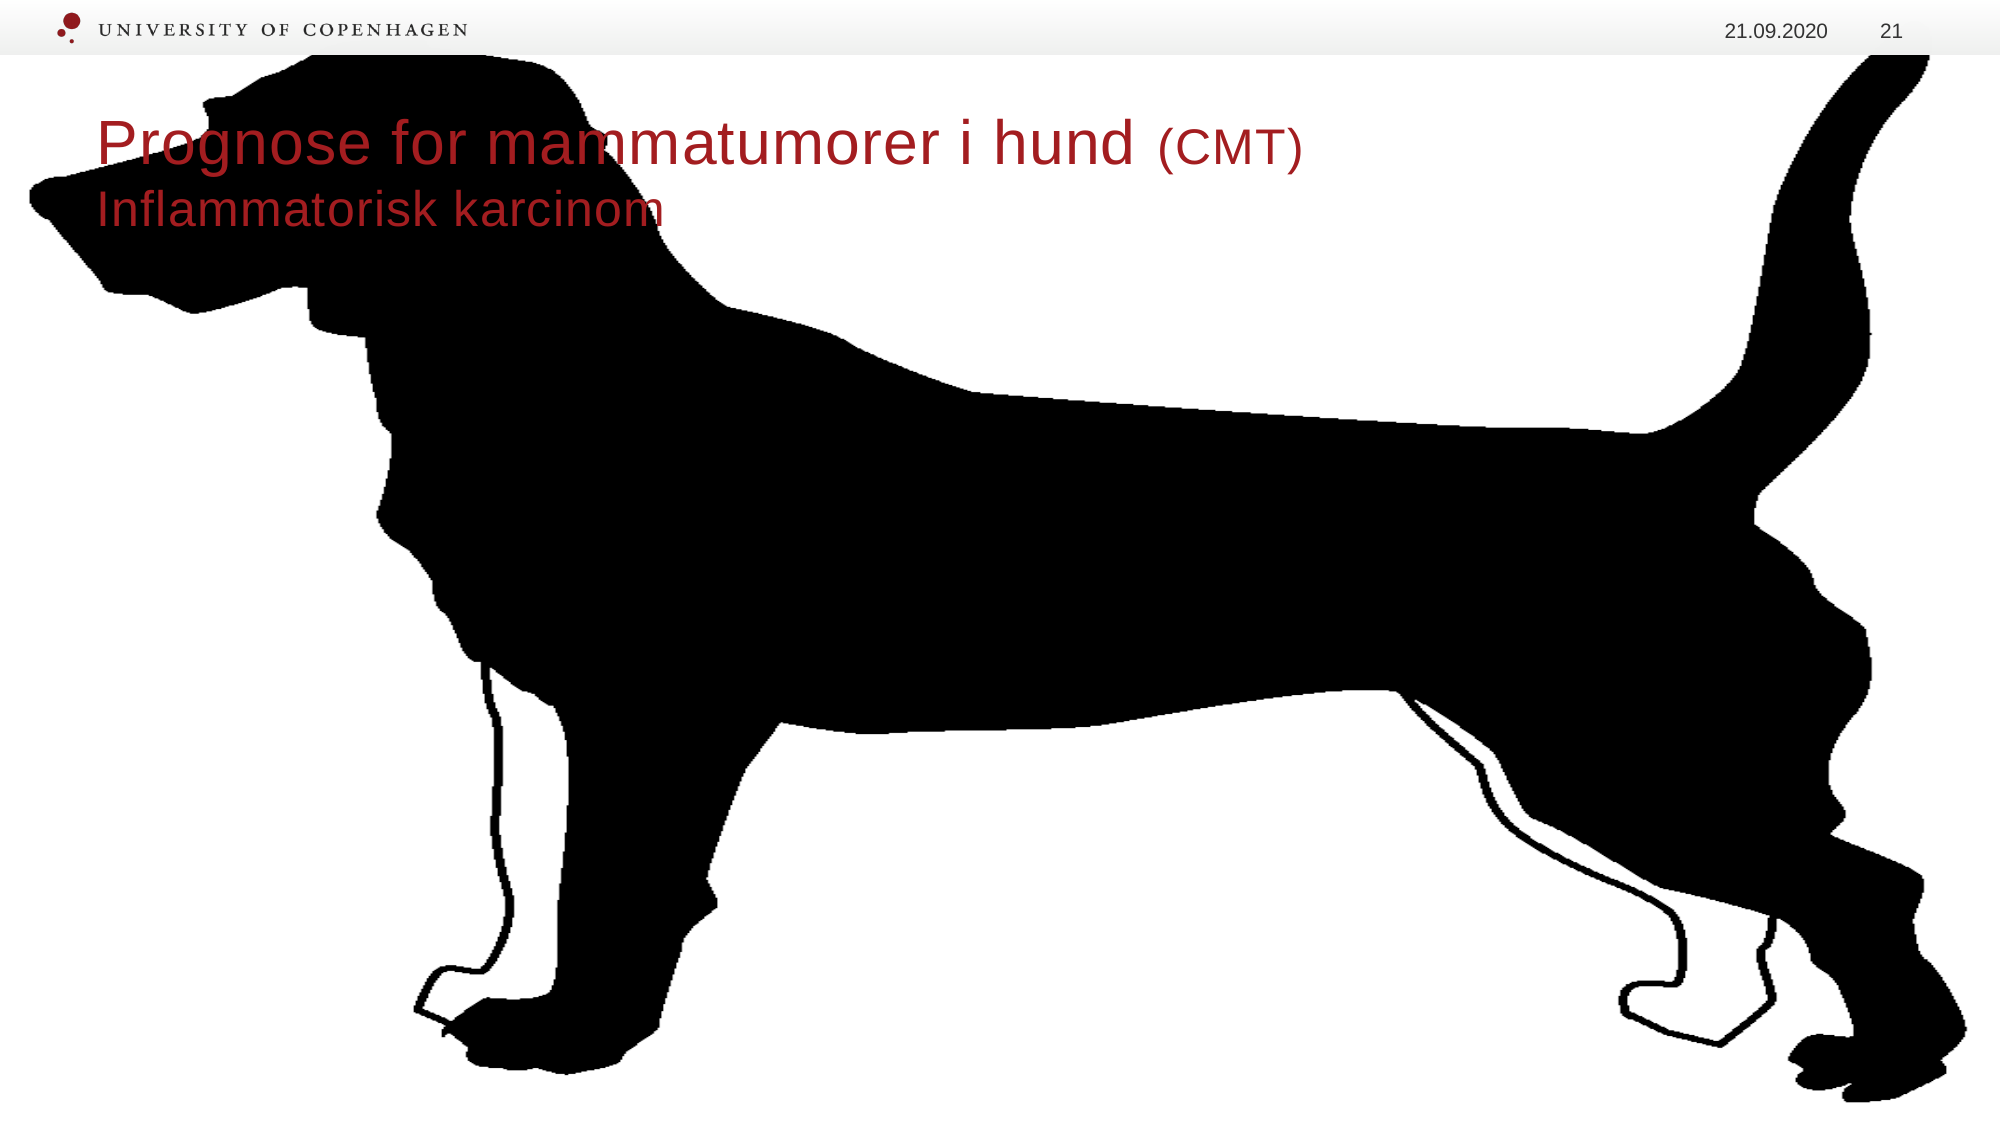

21.09.2020
21
# Prognose for mammatumorer i hund (CMT) Inflammatorisk karcinom